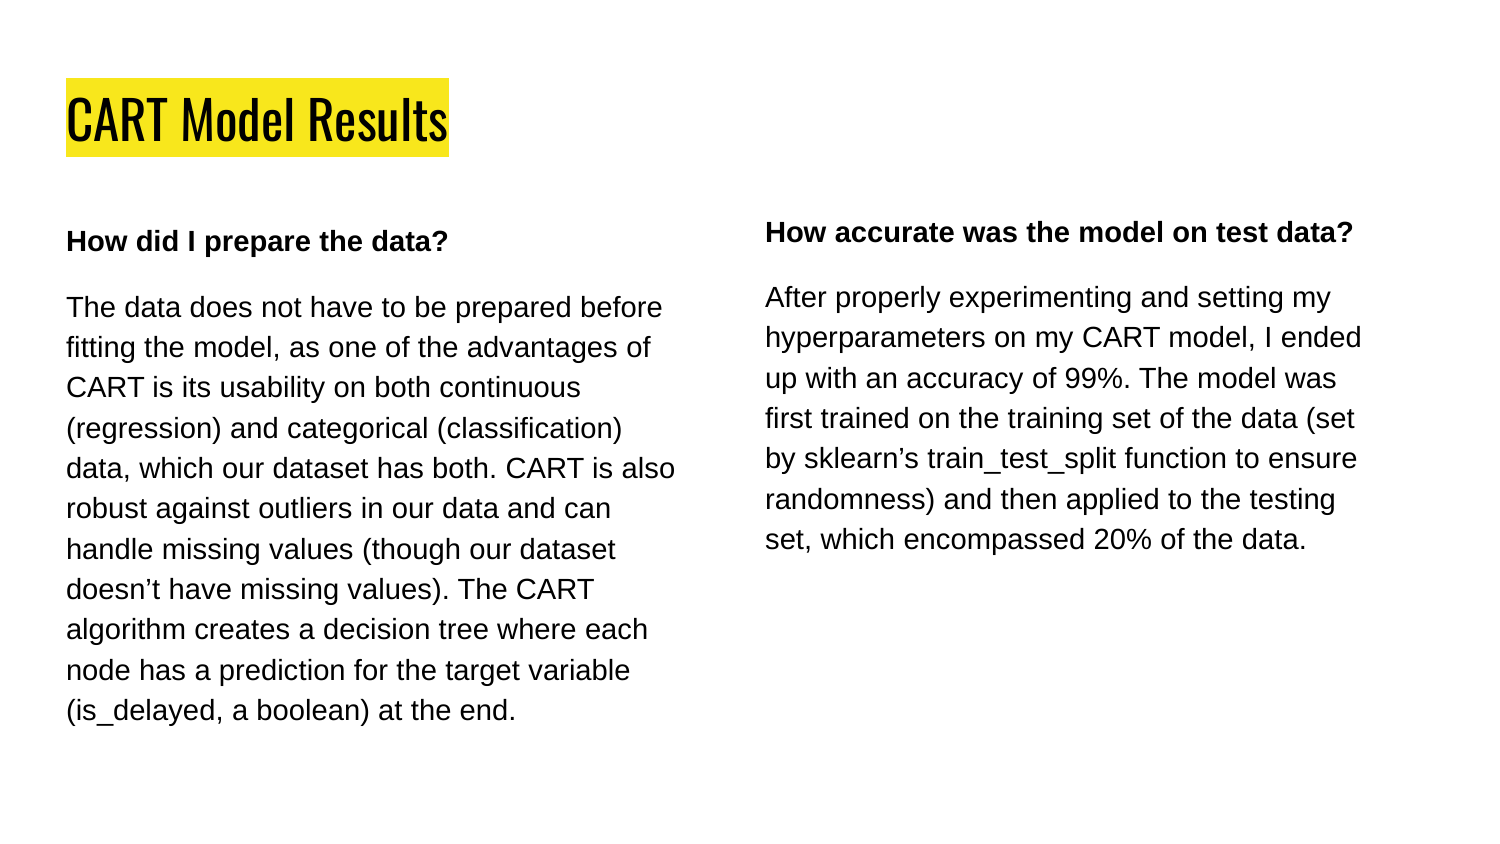

# CART Model Results
How accurate was the model on test data?
After properly experimenting and setting my hyperparameters on my CART model, I ended up with an accuracy of 99%. The model was first trained on the training set of the data (set by sklearn’s train_test_split function to ensure randomness) and then applied to the testing set, which encompassed 20% of the data.
How did I prepare the data?
The data does not have to be prepared before fitting the model, as one of the advantages of CART is its usability on both continuous (regression) and categorical (classification) data, which our dataset has both. CART is also robust against outliers in our data and can handle missing values (though our dataset doesn’t have missing values). The CART algorithm creates a decision tree where each node has a prediction for the target variable (is_delayed, a boolean) at the end.